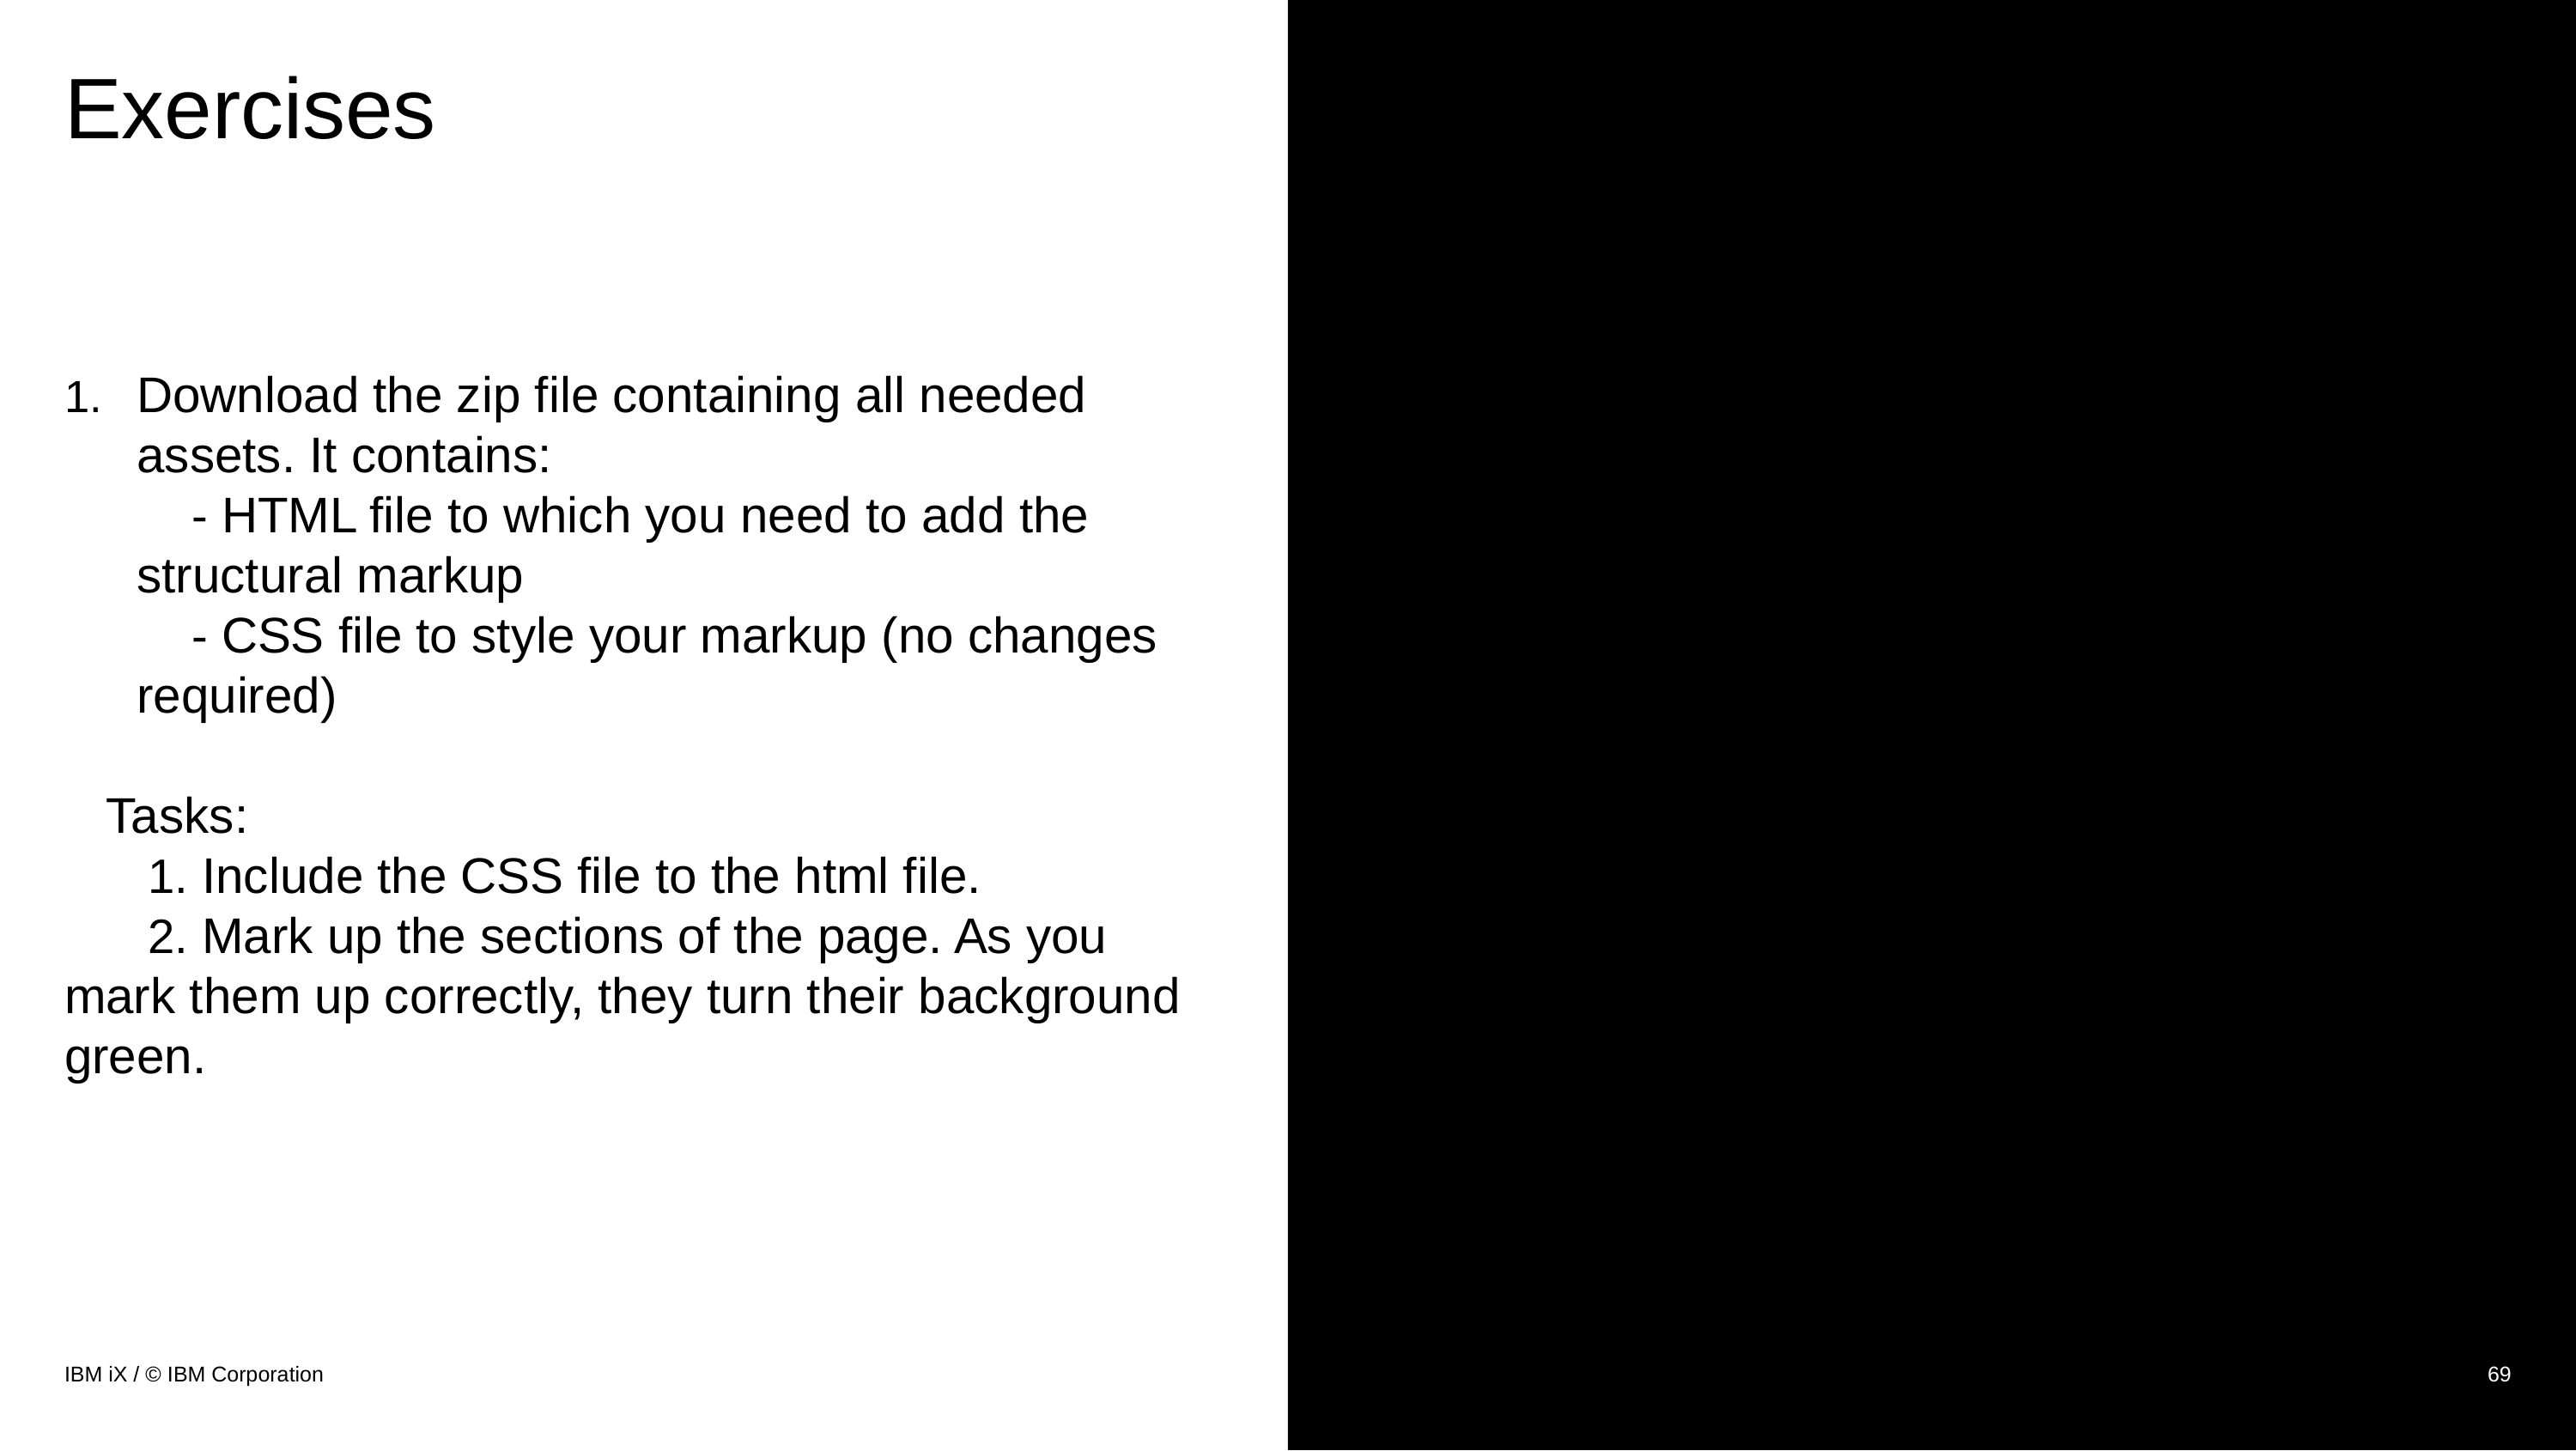

# Exercises

Download the zip file containing all needed assets. It contains:
    - HTML file to which you need to add the structural markup
    - CSS file to style your markup (no changes required)
   Tasks:
      1. Include the CSS file to the html file.
      2. Mark up the sections of the page. As you mark them up correctly, they turn their background green.
IBM iX / © IBM Corporation
69